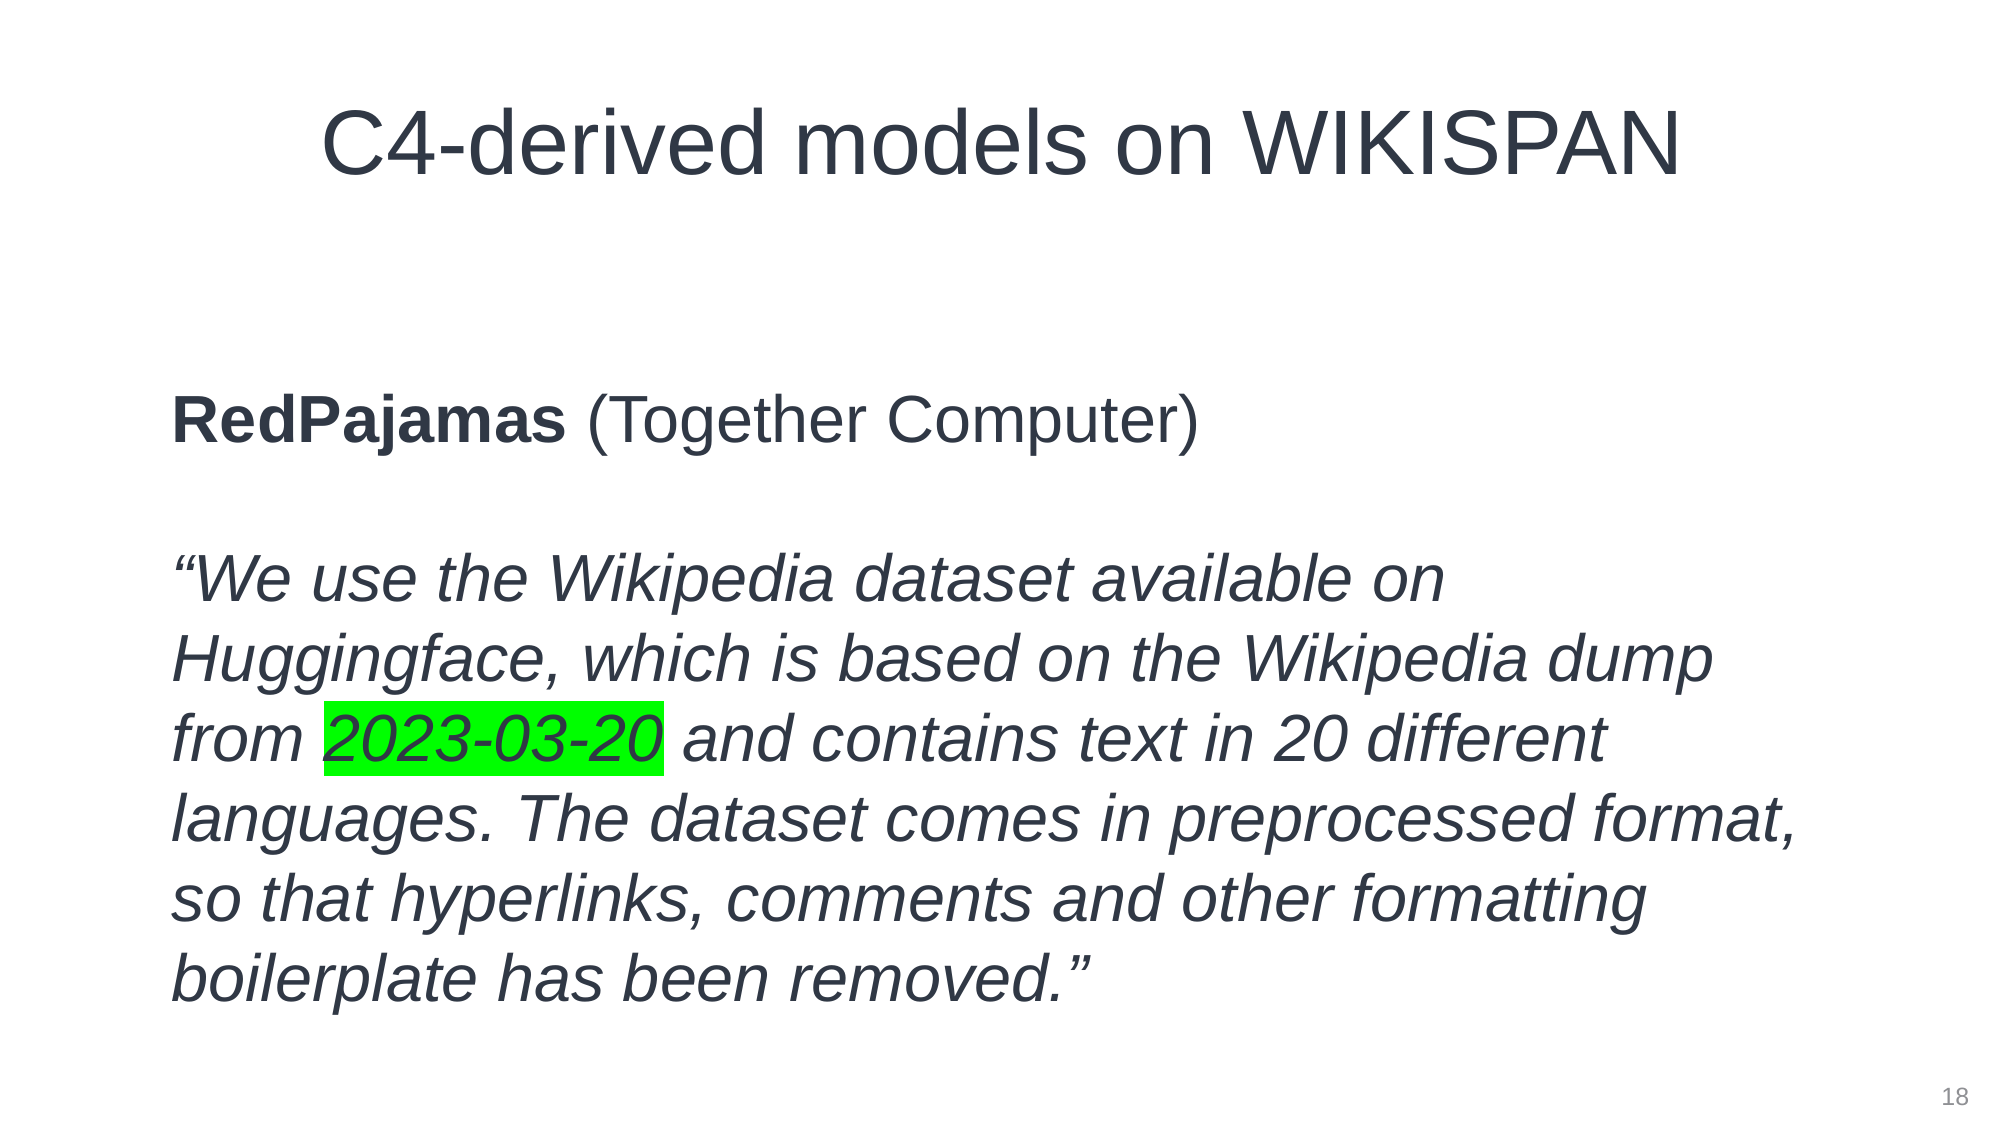

# C4-derived models on WIKISPAN
RedPajamas (Together Computer)

“We use the Wikipedia dataset available on Huggingface, which is based on the Wikipedia dump from 2023-03-20 and contains text in 20 different languages. The dataset comes in preprocessed format, so that hyperlinks, comments and other formatting boilerplate has been removed.”
18